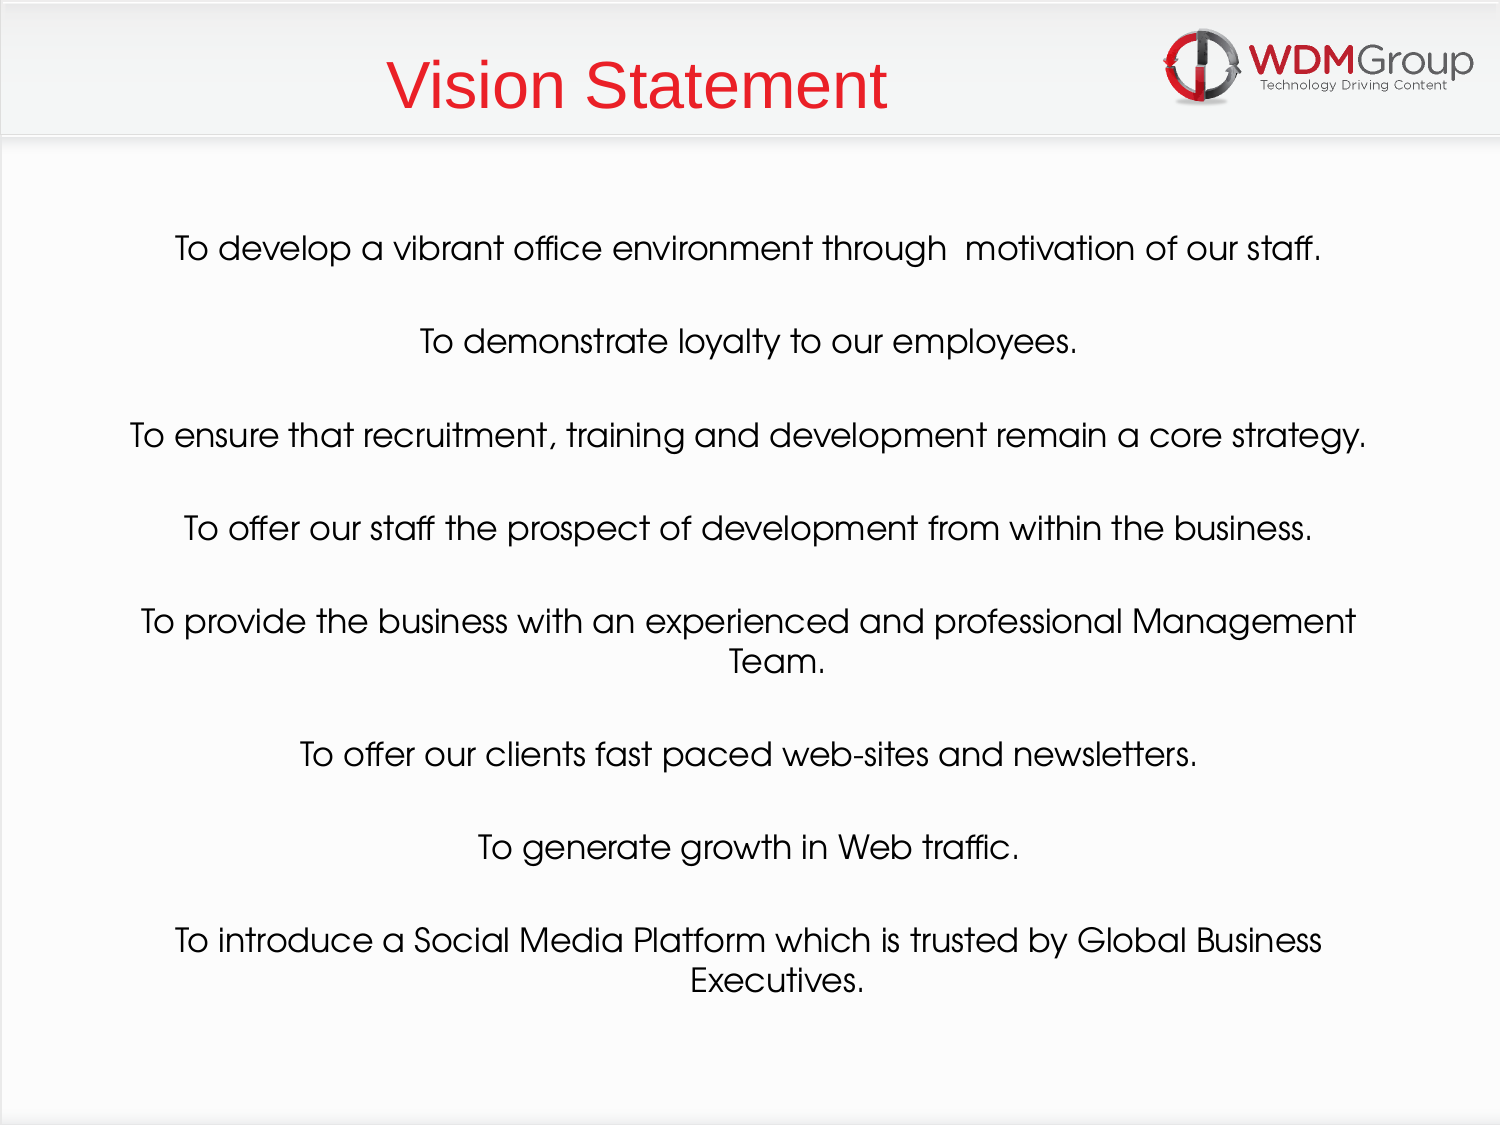

Vision Statement
To develop a vibrant office environment through  motivation of our staff.

To demonstrate loyalty to our employees.

To ensure that recruitment, training and development remain a core strategy.

To offer our staff the prospect of development from within the business.

To provide the business with an experienced and professional Management Team.

To offer our clients fast paced web-sites and newsletters.

To generate growth in Web traffic.

To introduce a Social Media Platform which is trusted by Global Business Executives.